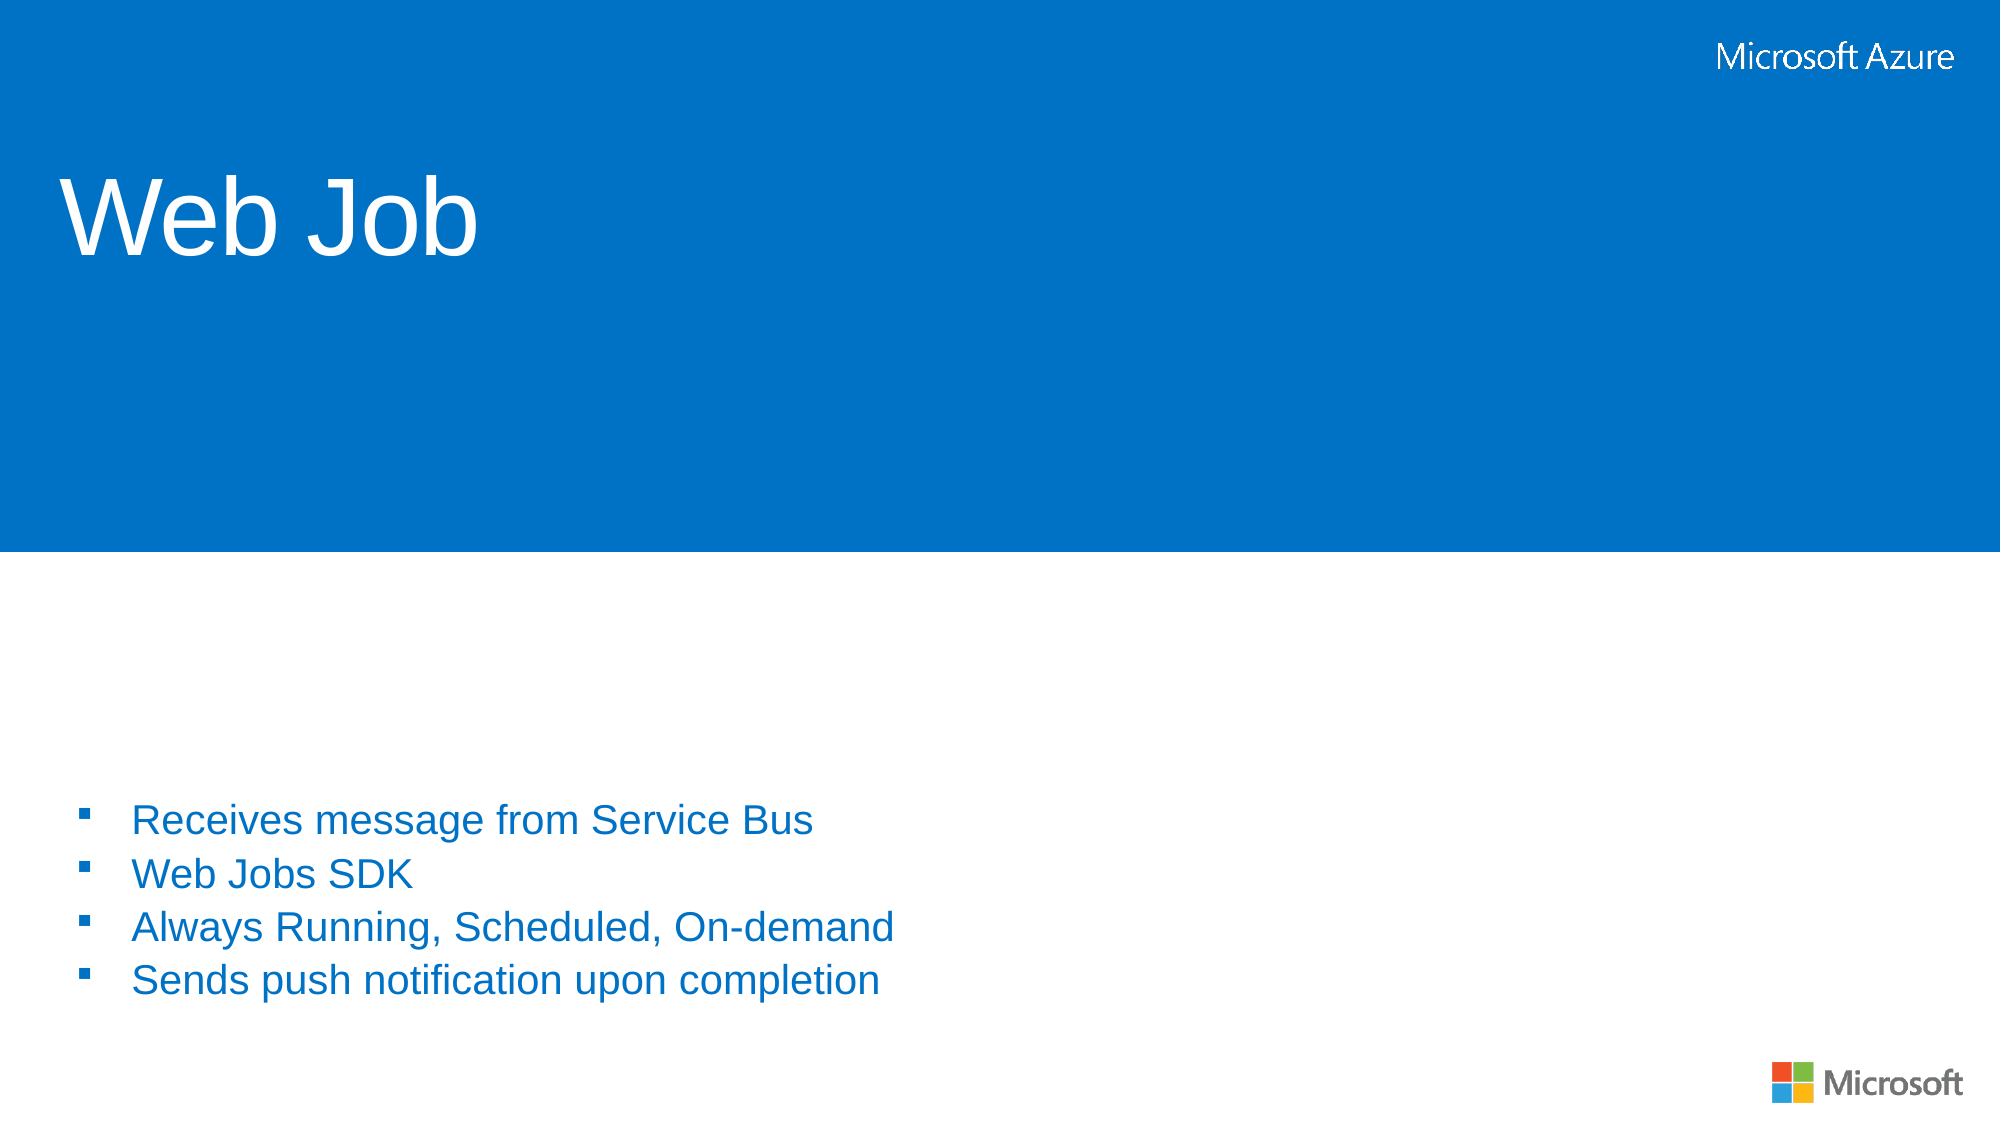

# Web Job

Receives message from Service Bus
Web Jobs SDK
Always Running, Scheduled, On-demand
Sends push notification upon completion